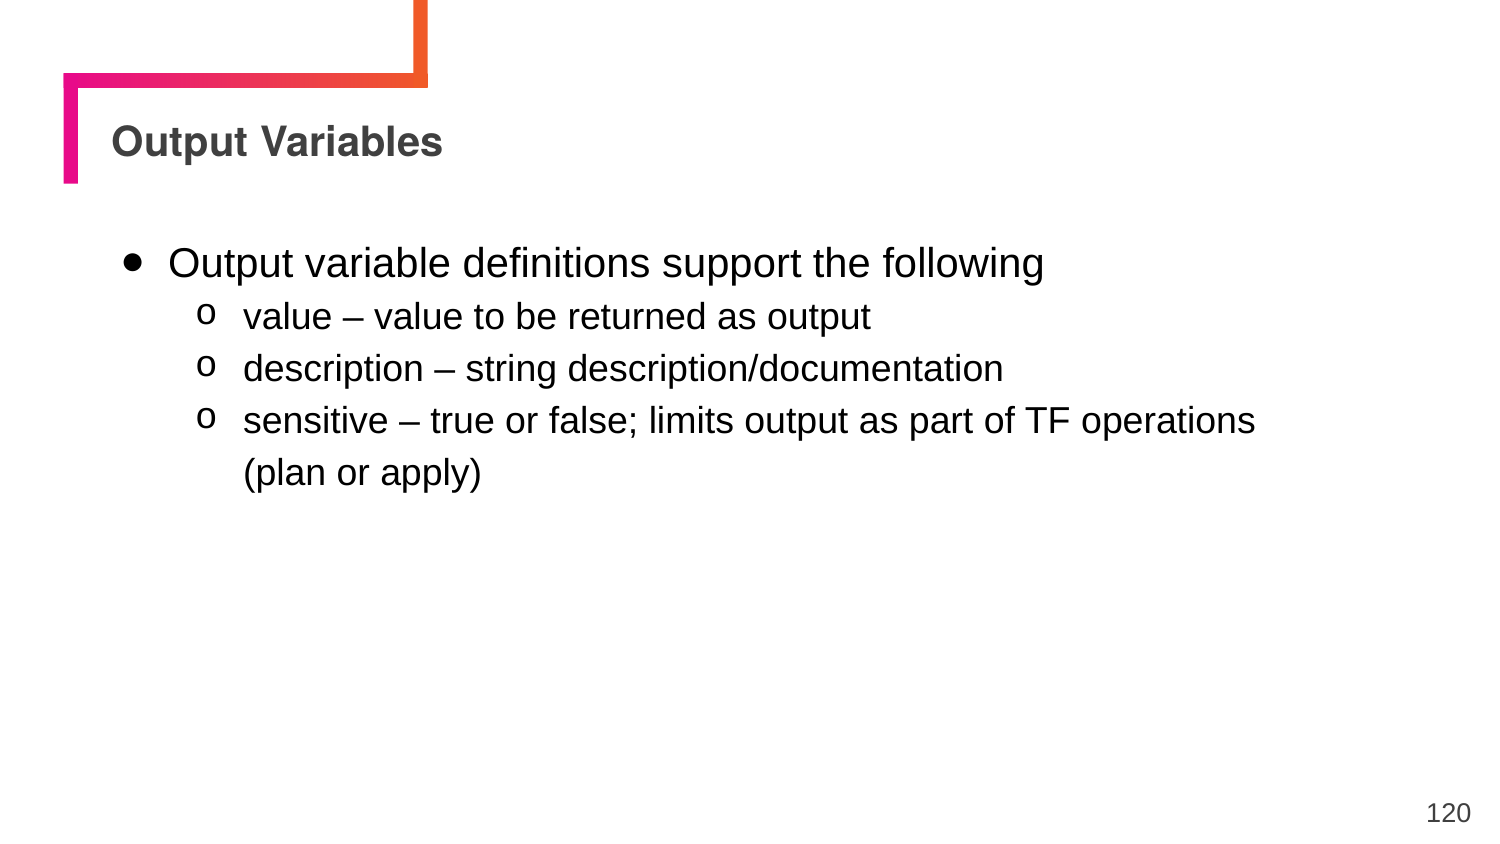

# Output Variables
Output variable definitions support the following
value – value to be returned as output
description – string description/documentation
sensitive – true or false; limits output as part of TF operations (plan or apply)

120